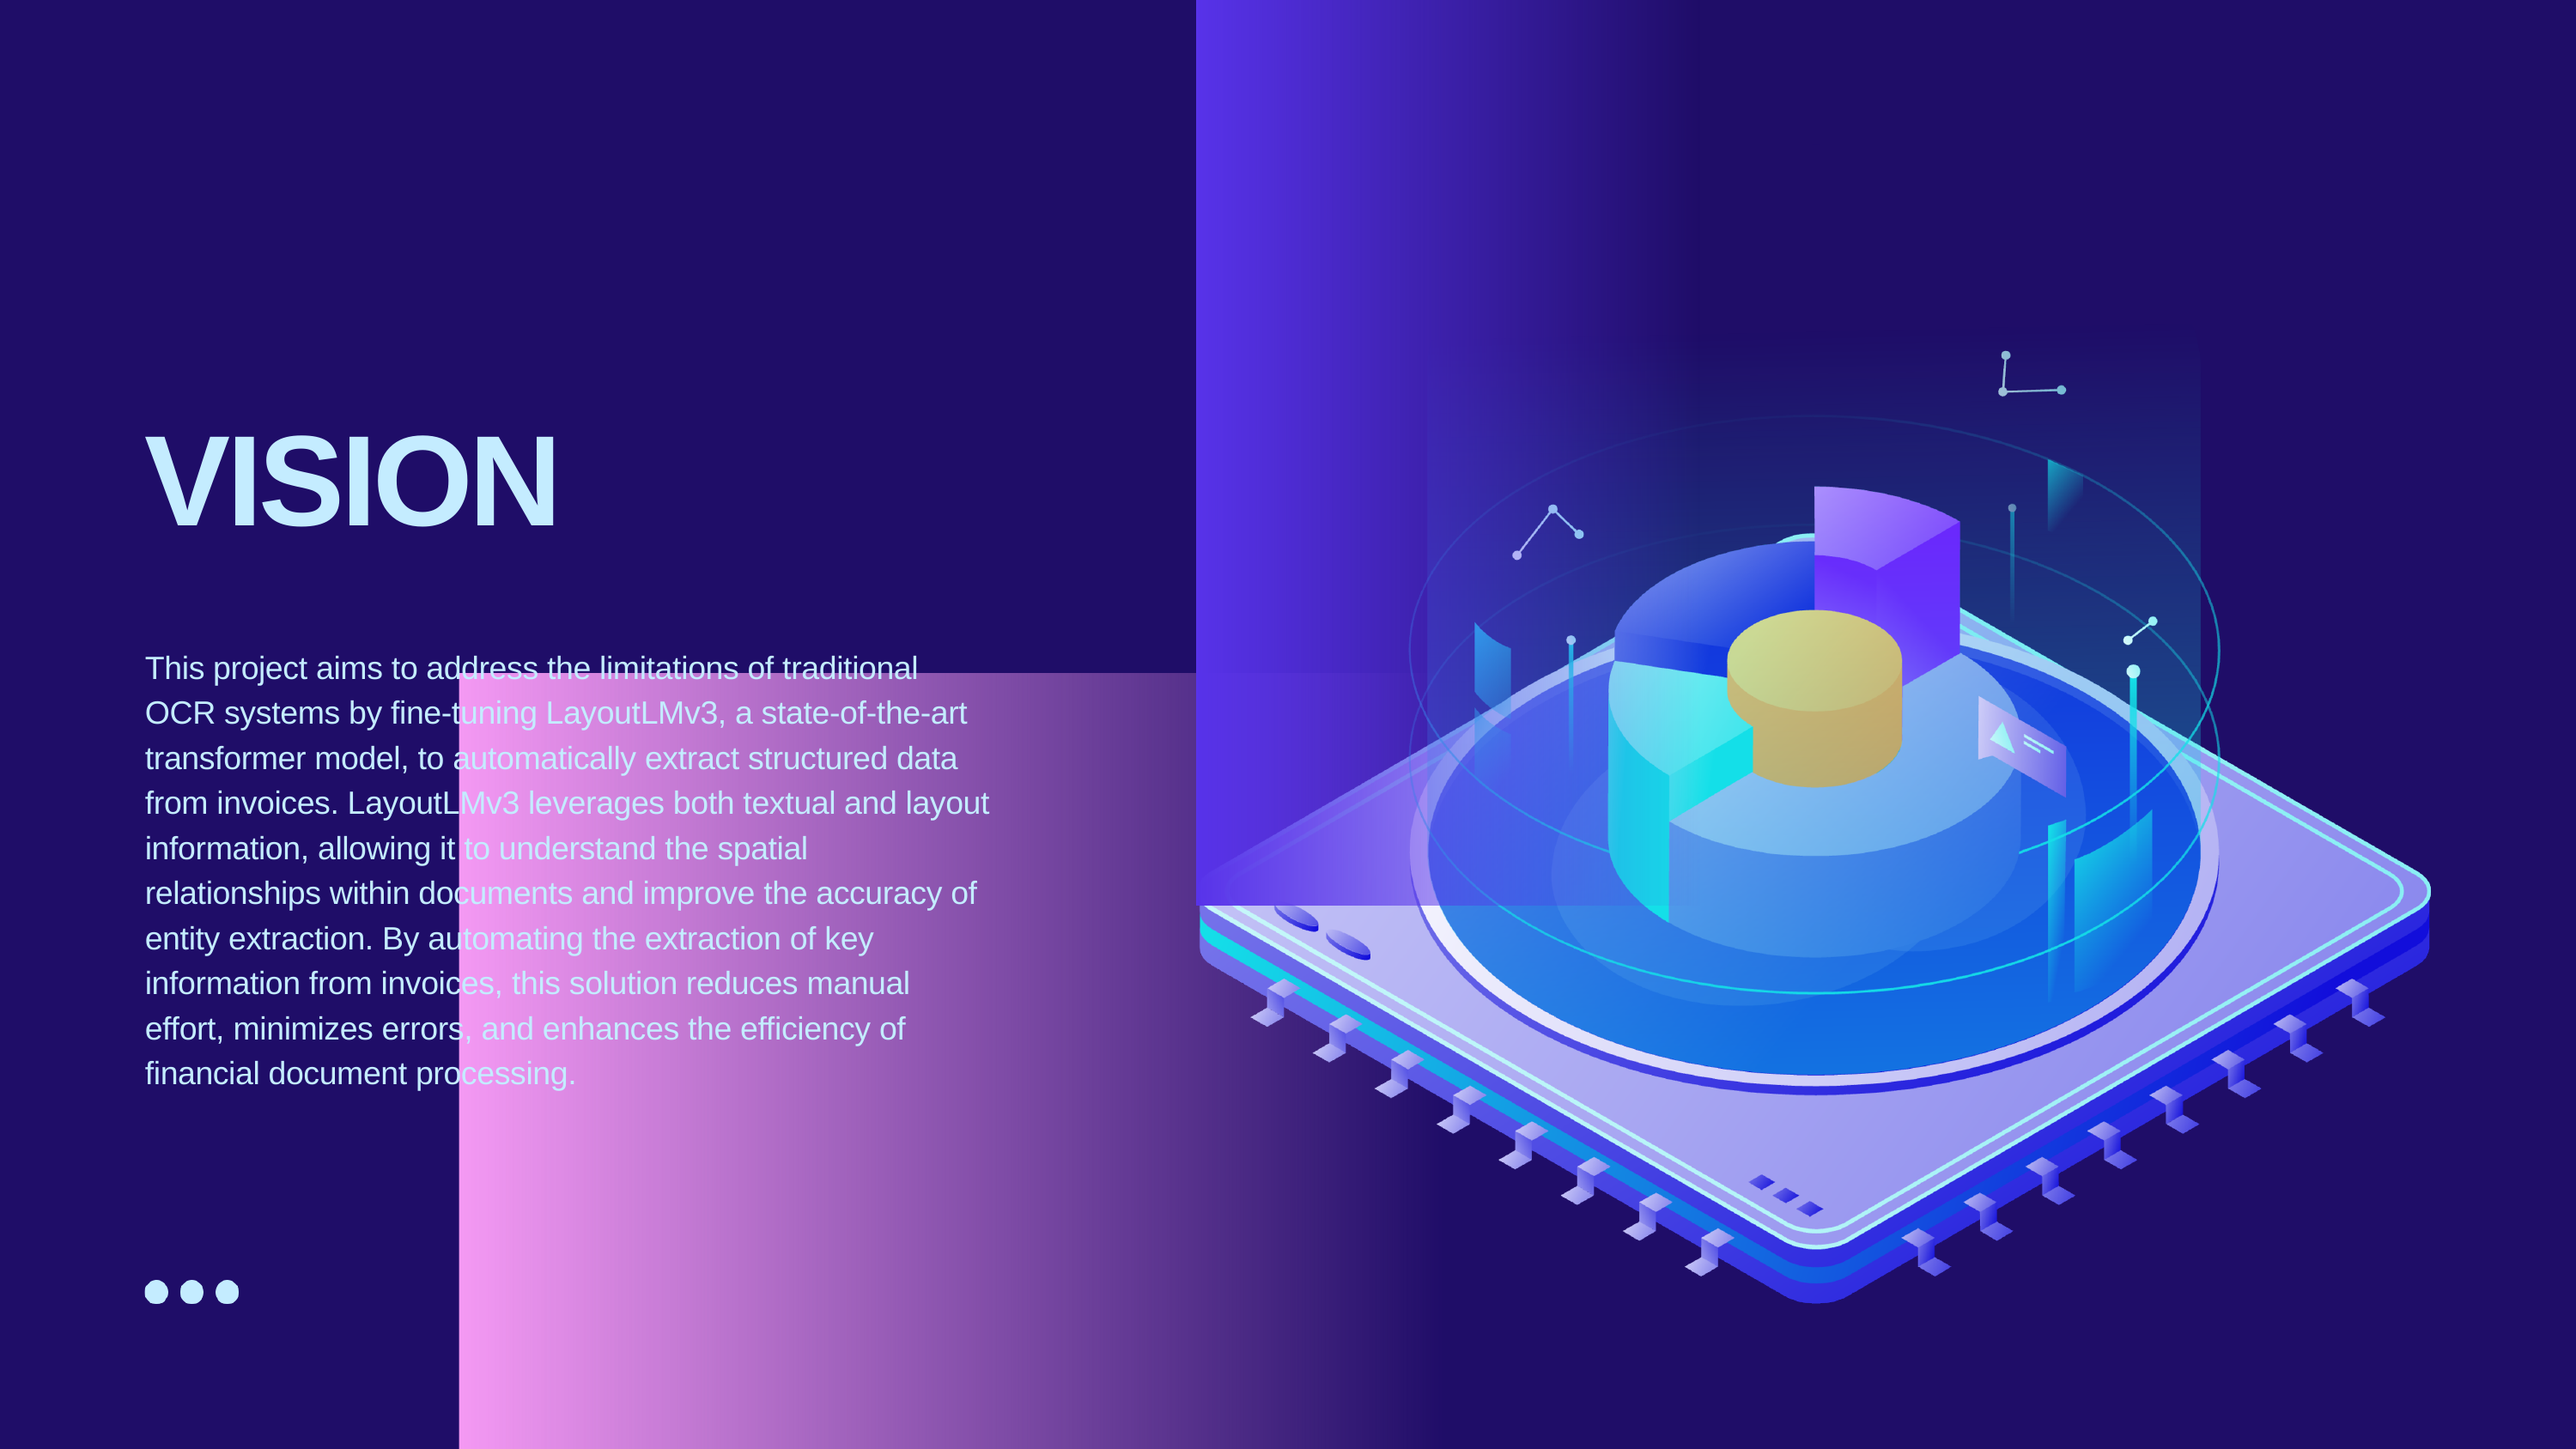

VISION
This project aims to address the limitations of traditional OCR systems by fine-tuning LayoutLMv3, a state-of-the-art transformer model, to automatically extract structured data from invoices. LayoutLMv3 leverages both textual and layout information, allowing it to understand the spatial relationships within documents and improve the accuracy of entity extraction. By automating the extraction of key information from invoices, this solution reduces manual effort, minimizes errors, and enhances the efficiency of financial document processing.